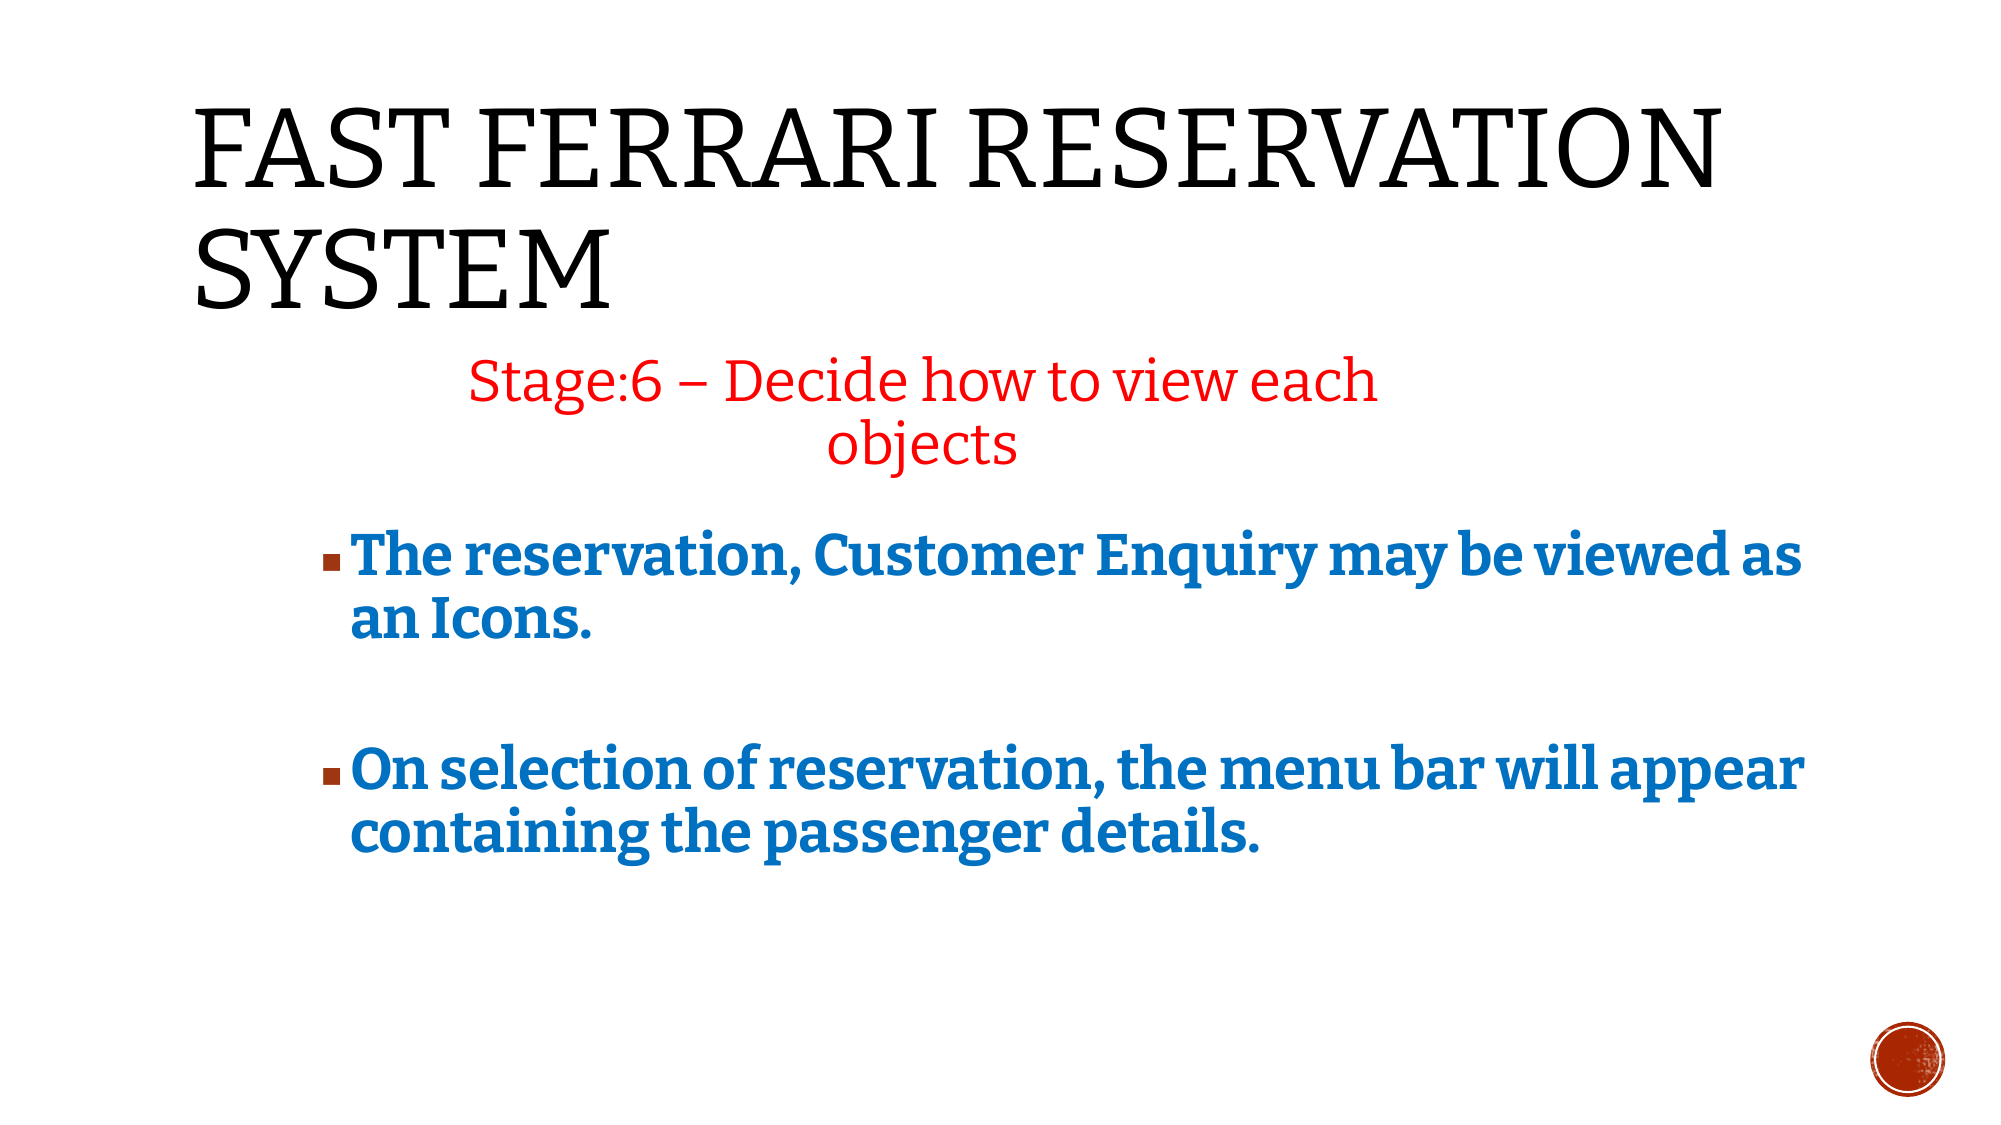

# FAST FERRARI RESERVATION SYSTEM
Stage:6 – Decide how to view each objects
The reservation, Customer Enquiry may be viewed as an Icons.

On selection of reservation, the menu bar will appear containing the passenger details.